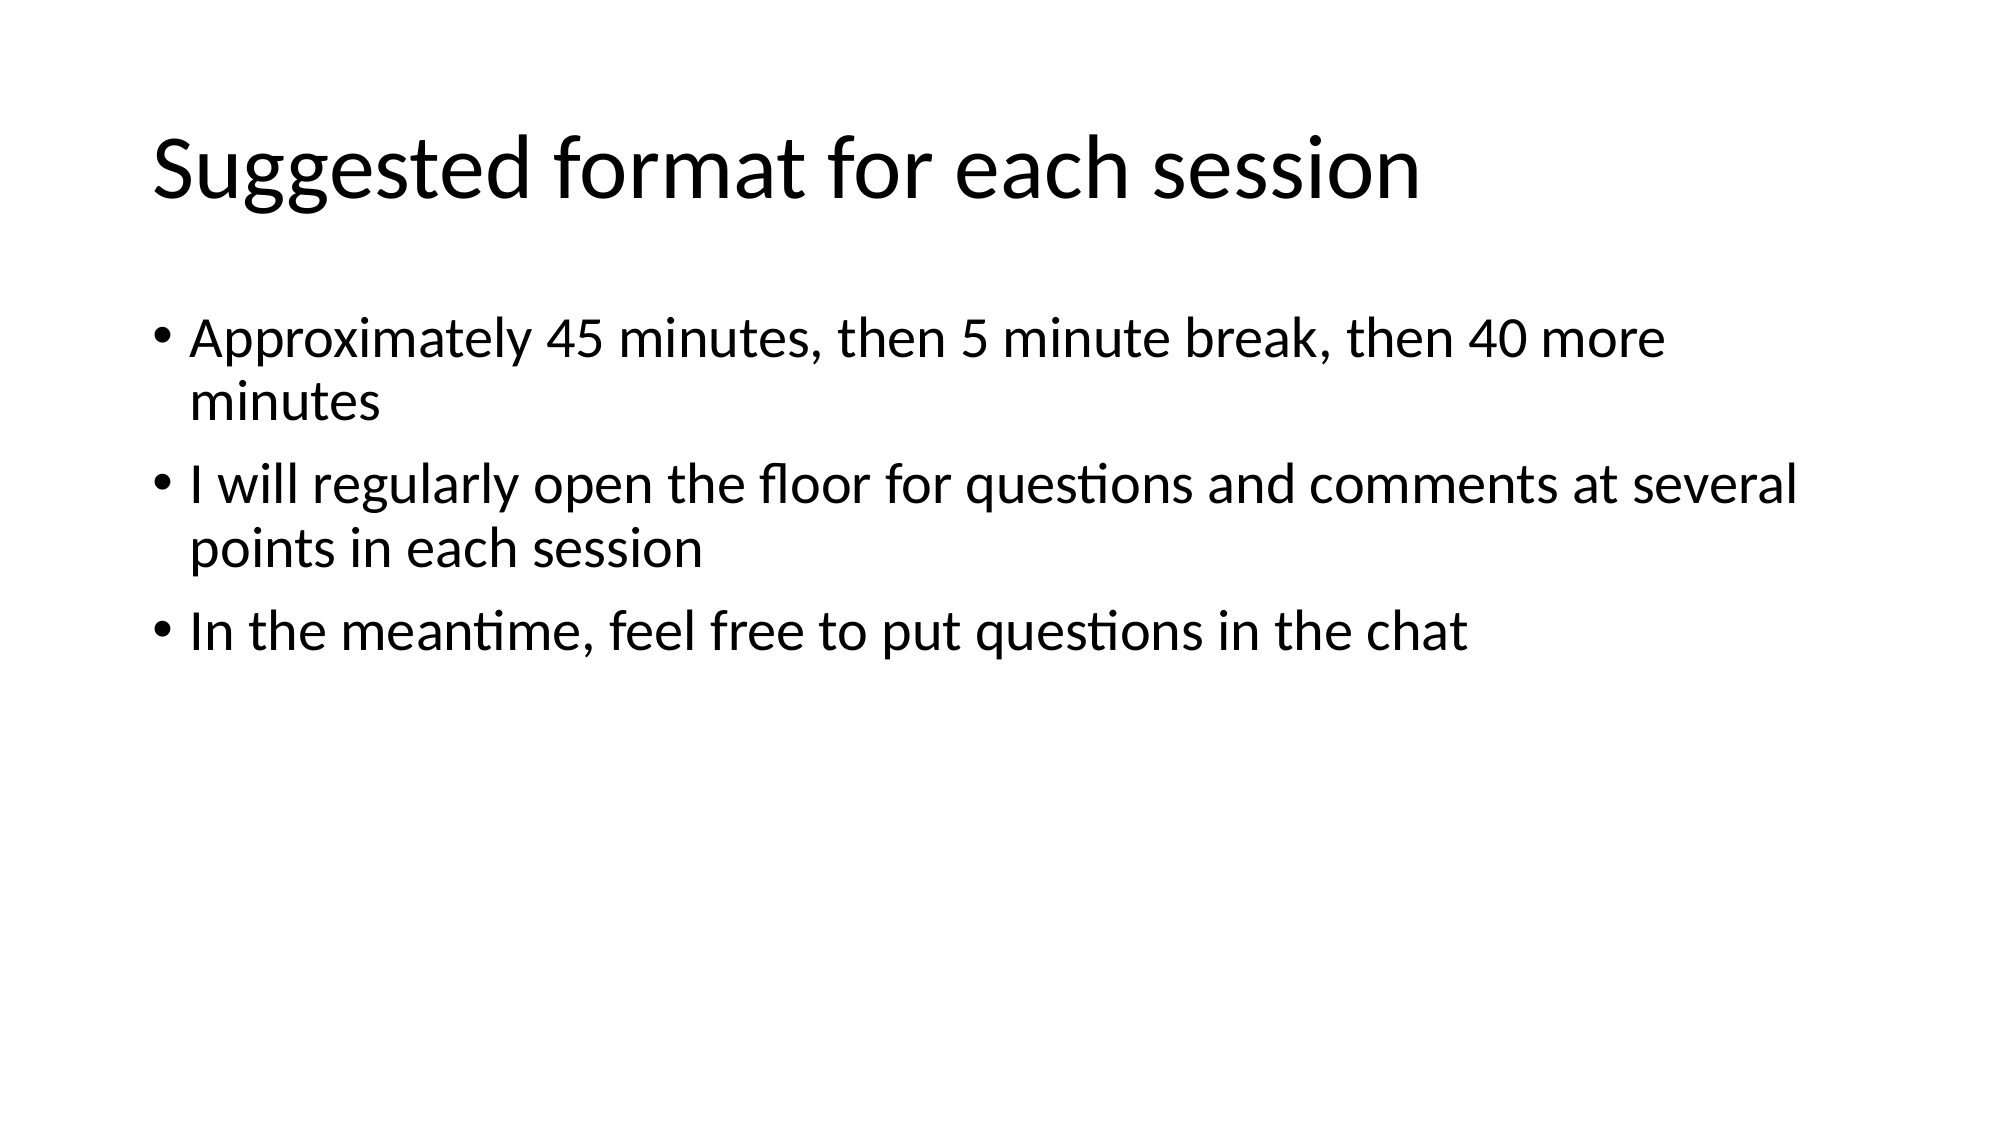

# Suggested format for each session
Approximately 45 minutes, then 5 minute break, then 40 more minutes
I will regularly open the floor for questions and comments at several points in each session
In the meantime, feel free to put questions in the chat